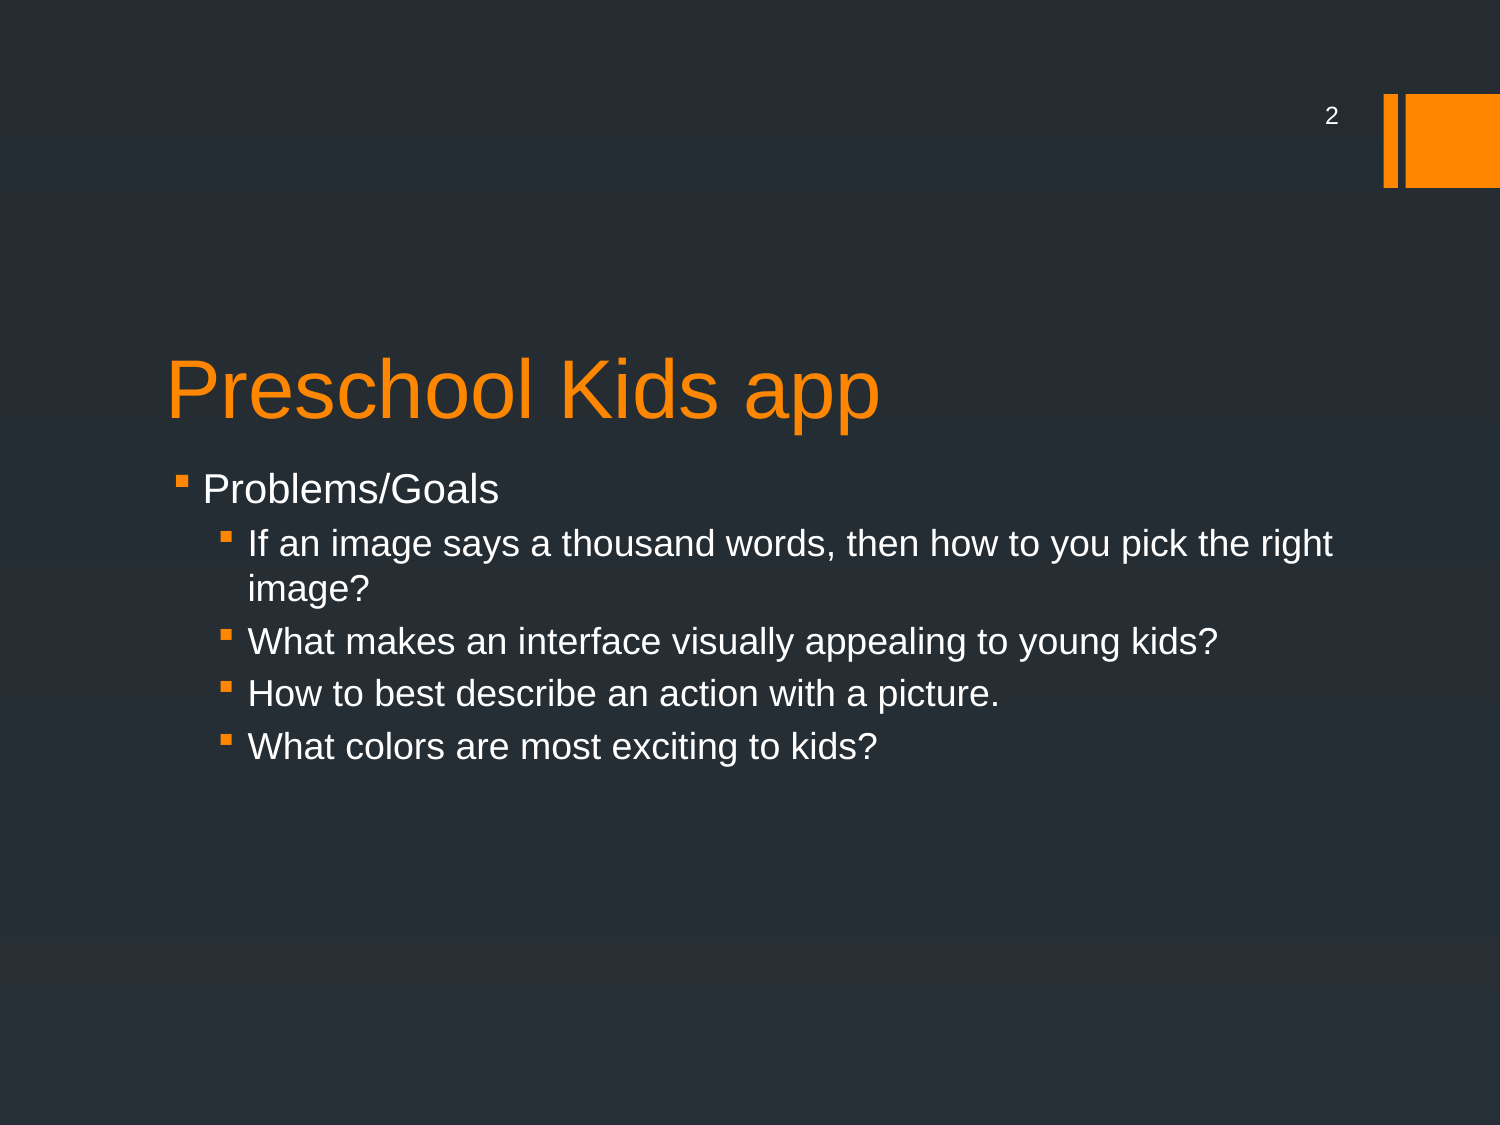

2
# Preschool Kids app
Problems/Goals
If an image says a thousand words, then how to you pick the right image?
What makes an interface visually appealing to young kids?
How to best describe an action with a picture.
What colors are most exciting to kids?